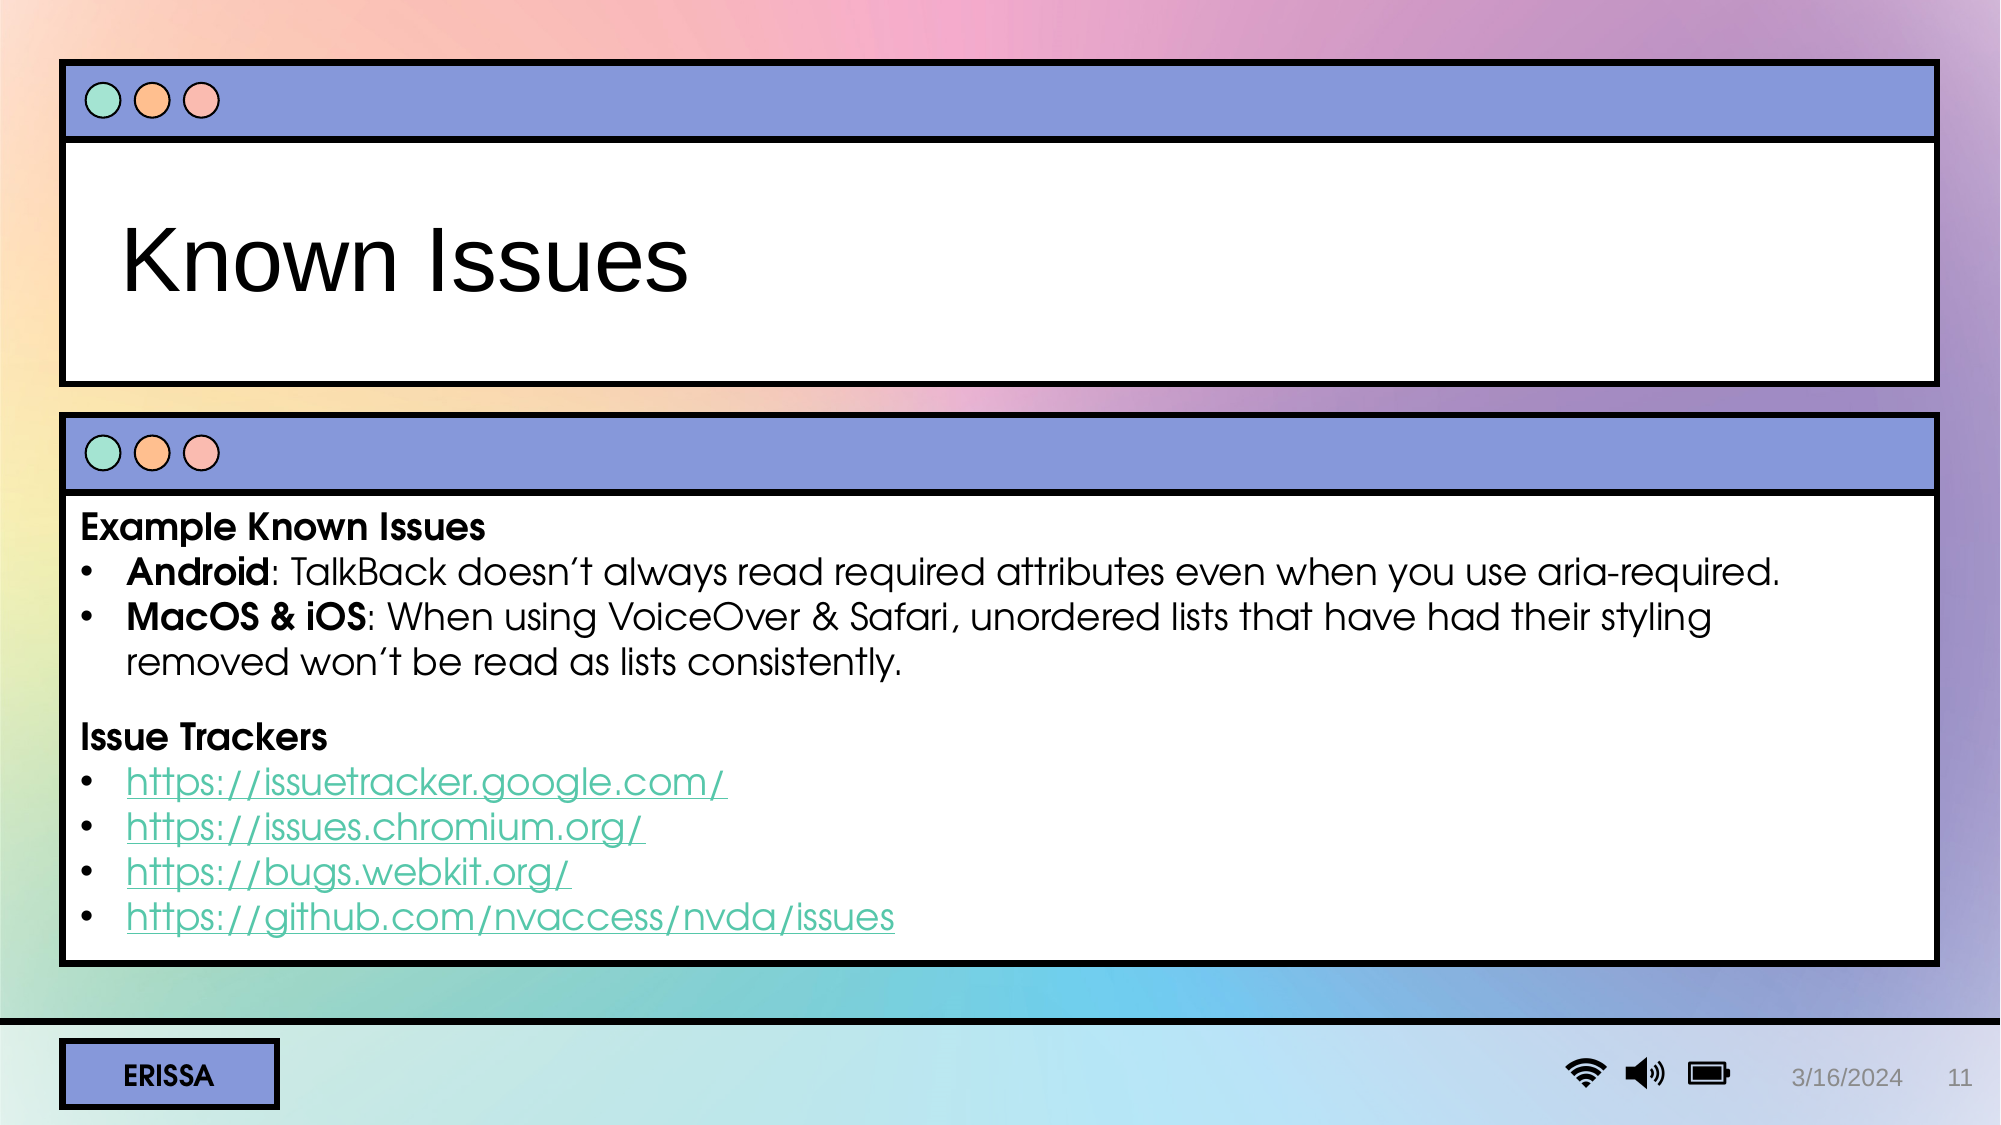

# Known Issues
Example Known Issues
Android: TalkBack doesn’t always read required attributes even when you use aria-required.
MacOS & iOS: When using VoiceOver & Safari, unordered lists that have had their styling removed won’t be read as lists consistently.

Issue Trackers
https://issuetracker.google.com/
https://issues.chromium.org/
https://bugs.webkit.org/
https://github.com/nvaccess/nvda/issues
3/16/2024
11
Erissa